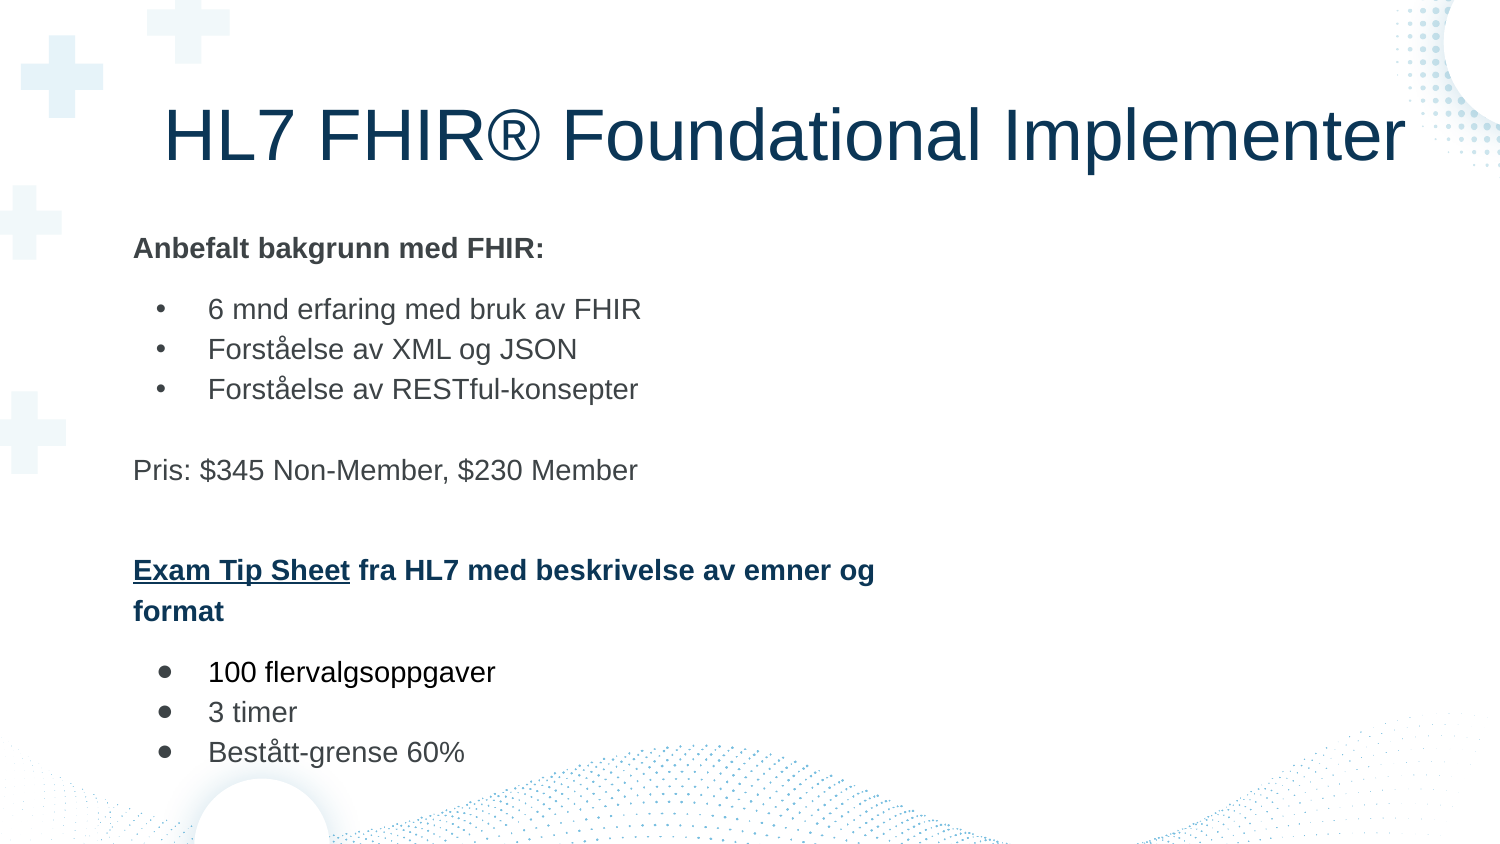

# HL7 FHIR® Foundational Implementer
Anbefalt bakgrunn med FHIR:
6 mnd erfaring med bruk av FHIR
Forståelse av XML og JSON
Forståelse av RESTful-konsepter

Pris: $345 Non-Member, $230 Member
Exam Tip Sheet fra HL7 med beskrivelse av emner og format
100 flervalgsoppgaver
3 timer
Bestått-grense 60%